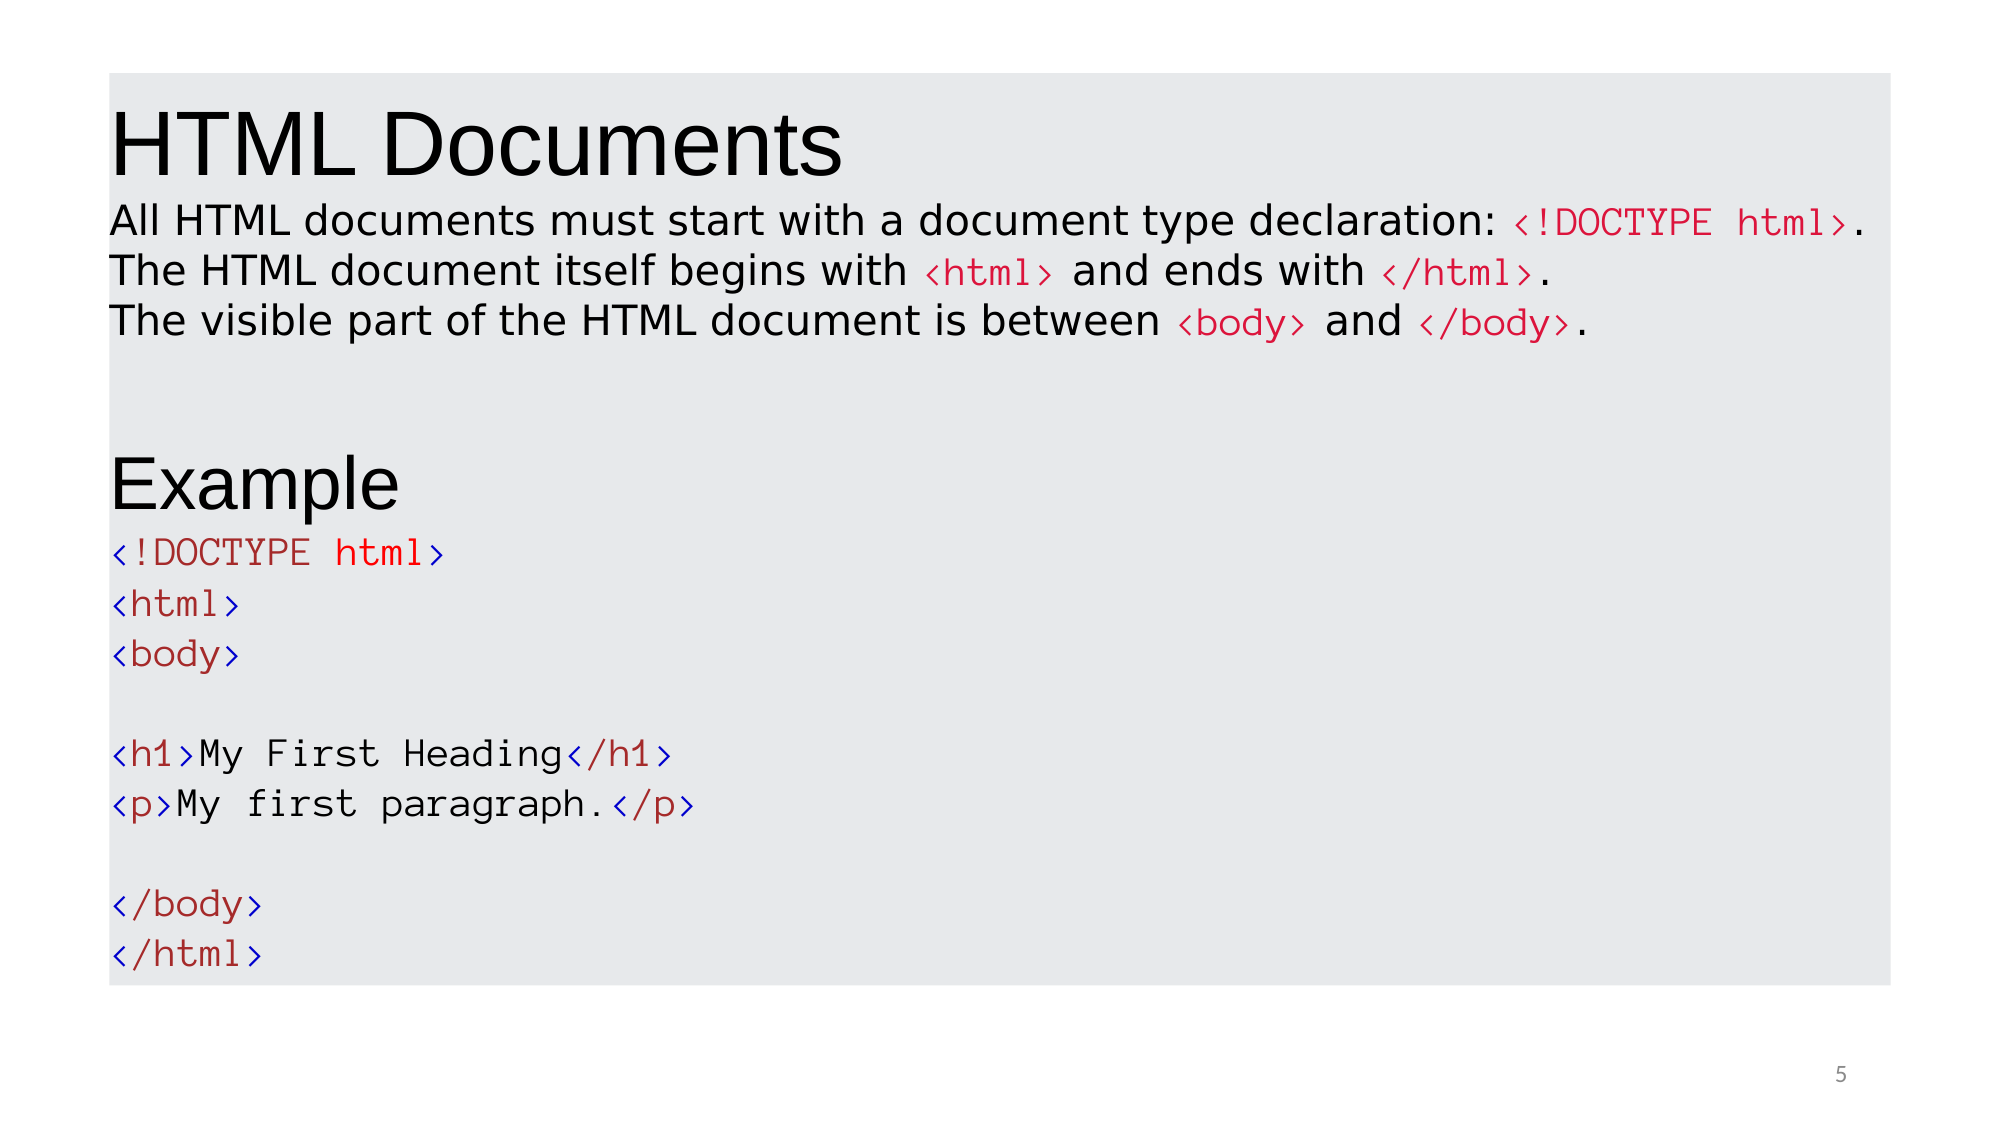

HTML Documents
All HTML documents must start with a document type declaration: <!DOCTYPE html>.
The HTML document itself begins with <html> and ends with </html>.
The visible part of the HTML document is between <body> and </body>.

Example
<!DOCTYPE html>
<html>
<body>
<h1>My First Heading</h1>
<p>My first paragraph.</p>
</body>
</html>

5